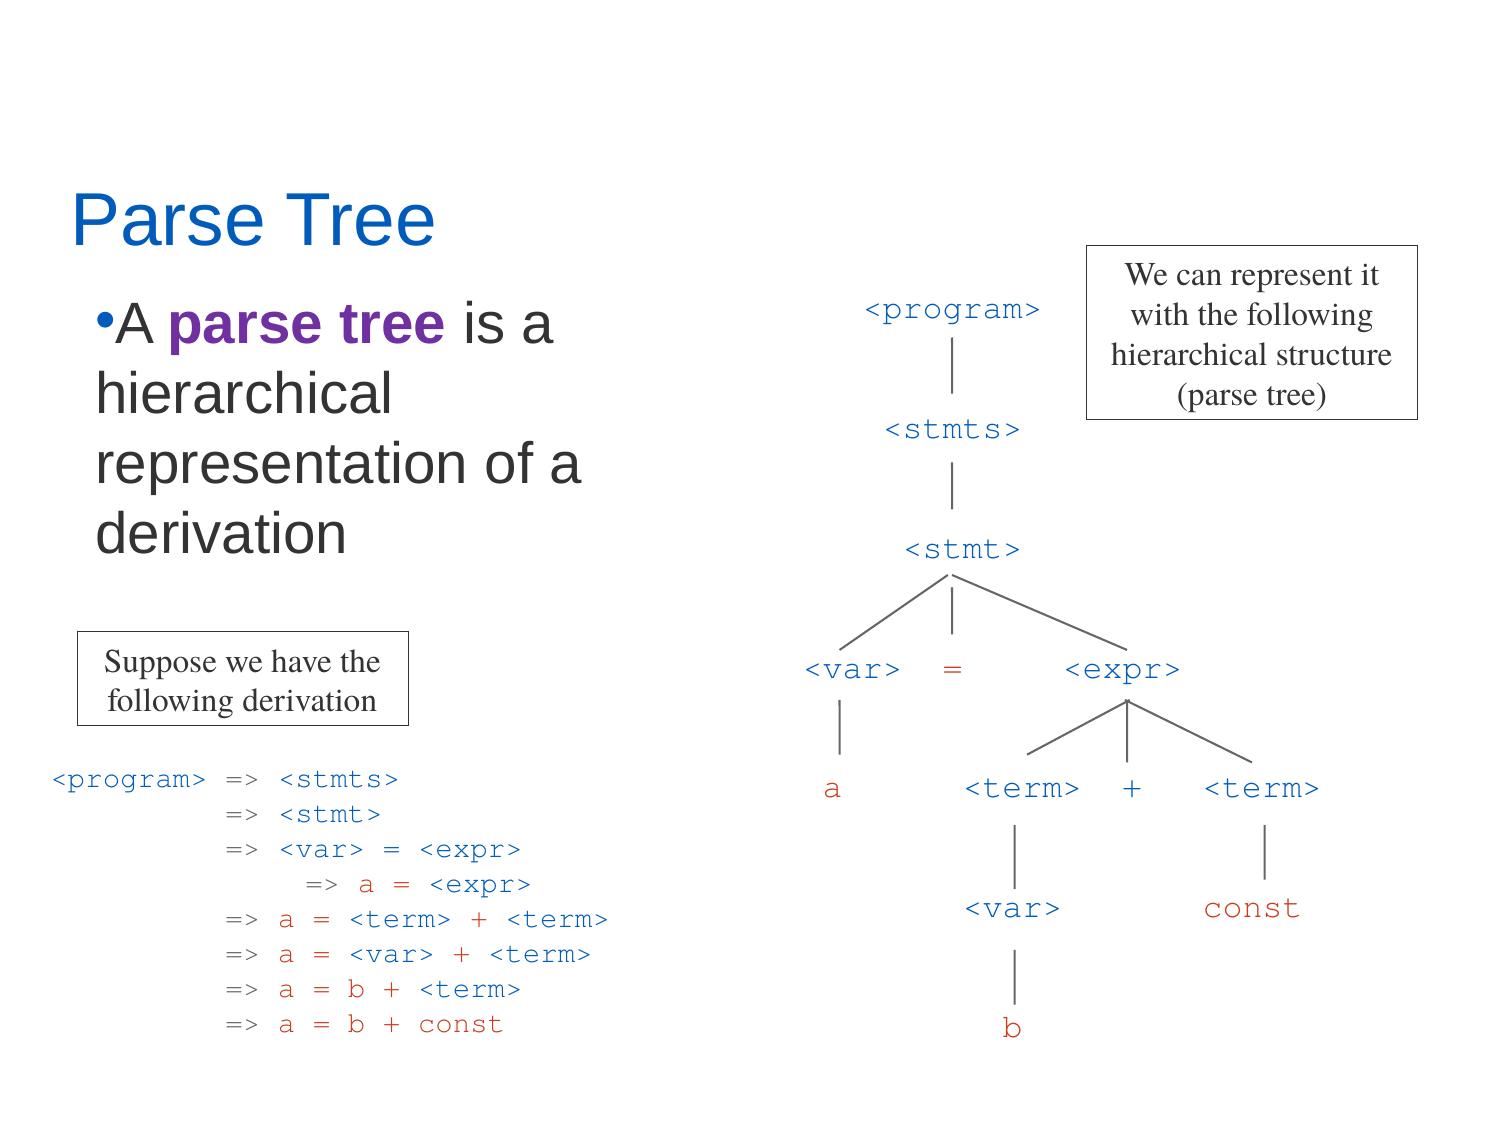

# Parse Tree
We can represent it with the following hierarchical structure
(parse tree)
A parse tree is a hierarchical representation of a derivation
               <program>

                <stmts>

                 <stmt>

            <var>  =     <expr>

             a      <term>  +   <term>

                    <var>       const

                      b

Suppose we have the following derivation

<program> => <stmts>
          => <stmt>
          => <var> = <expr>
	      => a = <expr>
          => a = <term> + <term>
          => a = <var> + <term>
          => a = b + <term>
          => a = b + const